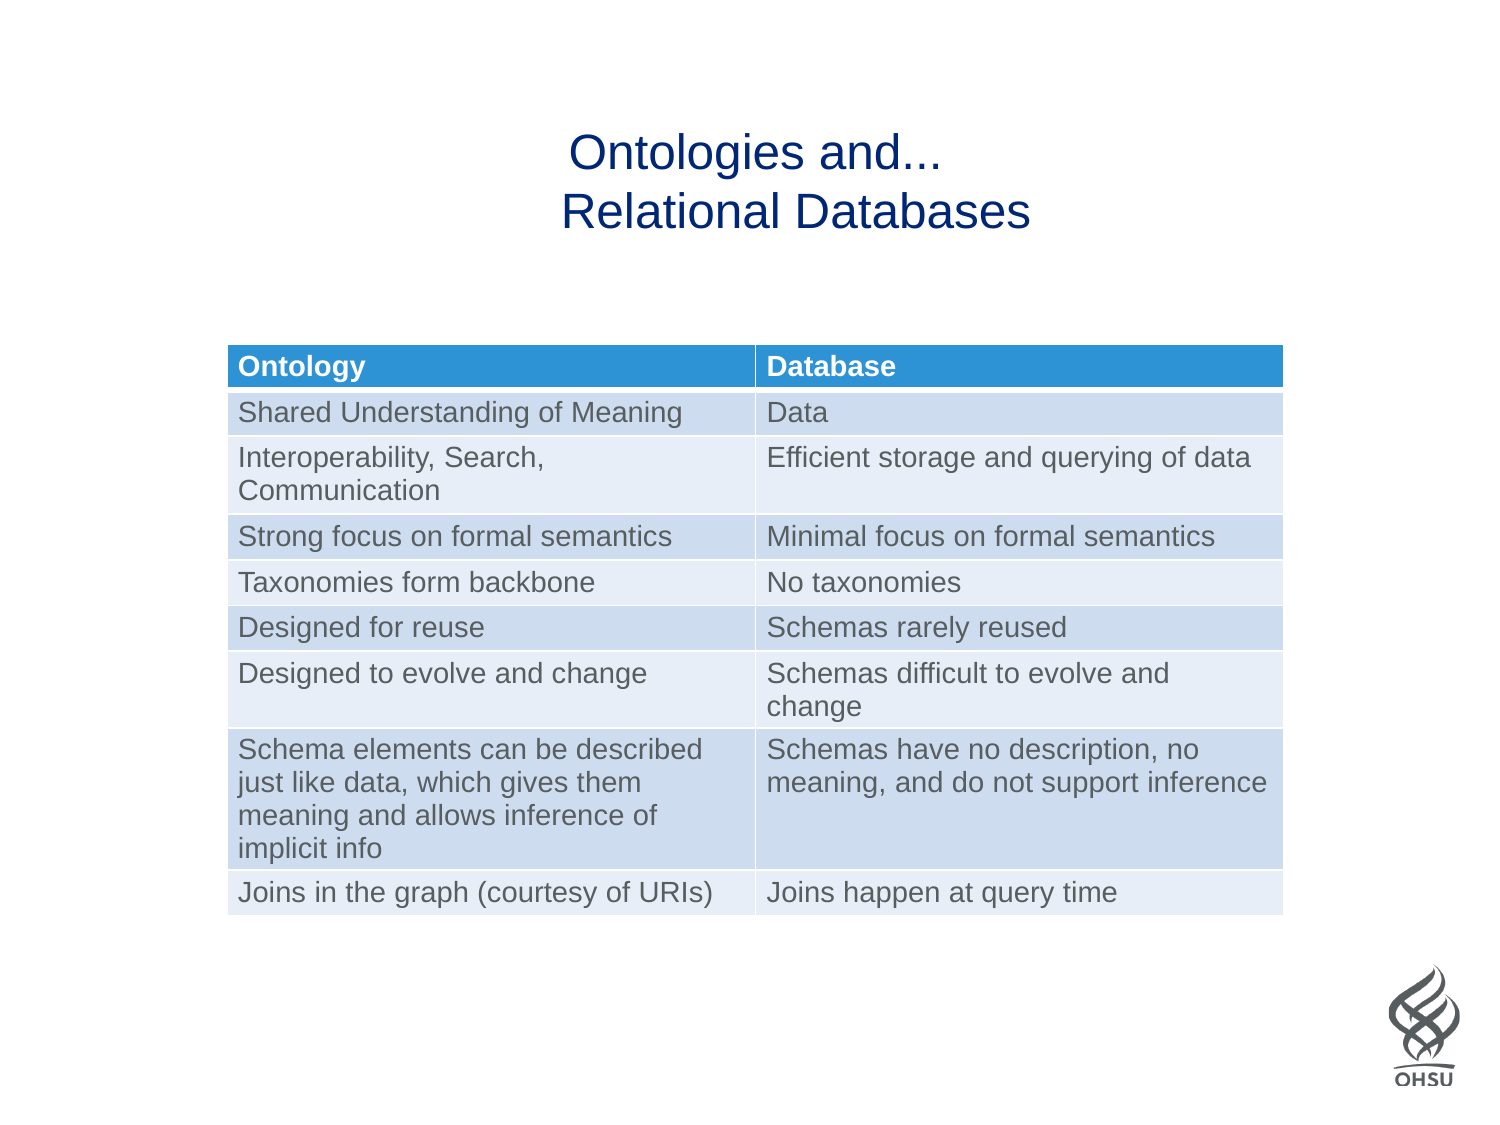

# Ontologies and... Relational Databases
| Ontology | Database |
| --- | --- |
| Shared Understanding of Meaning | Data |
| Interoperability, Search, Communication | Efficient storage and querying of data |
| Strong focus on formal semantics | Minimal focus on formal semantics |
| Taxonomies form backbone | No taxonomies |
| Designed for reuse | Schemas rarely reused |
| Designed to evolve and change | Schemas difficult to evolve and change |
| Schema elements can be described just like data, which gives them meaning and allows inference of implicit info | Schemas have no description, no meaning, and do not support inference |
| Joins in the graph (courtesy of URIs) | Joins happen at query time |